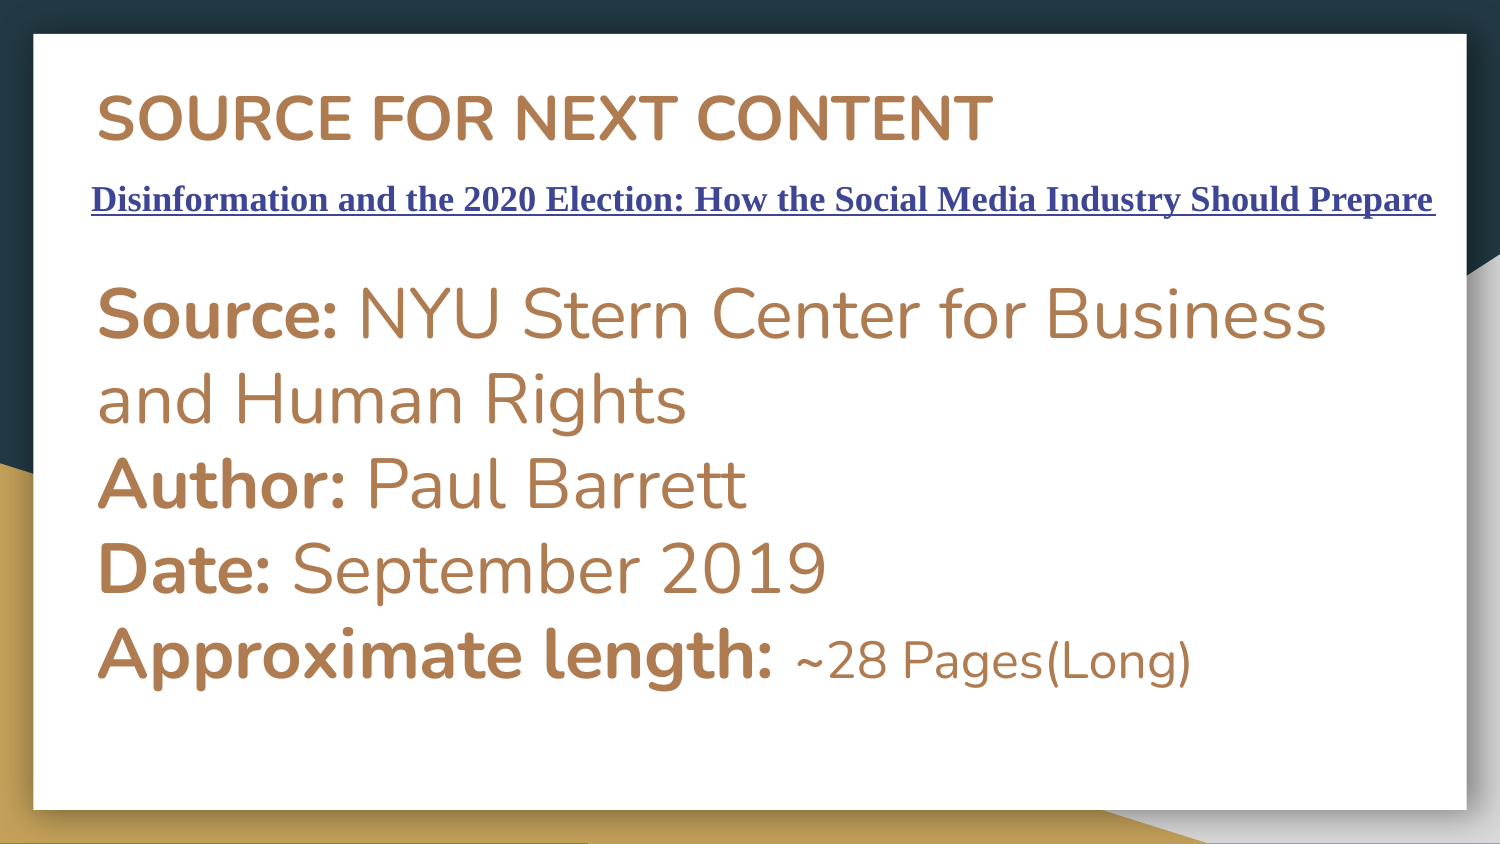

# SOURCE FOR NEXT CONTENT
Disinformation and the 2020 Election: How the Social Media Industry Should Prepare

Source: NYU Stern Center for Business and Human Rights
Author: Paul Barrett
Date: September 2019
Approximate length: ~28 Pages(Long)